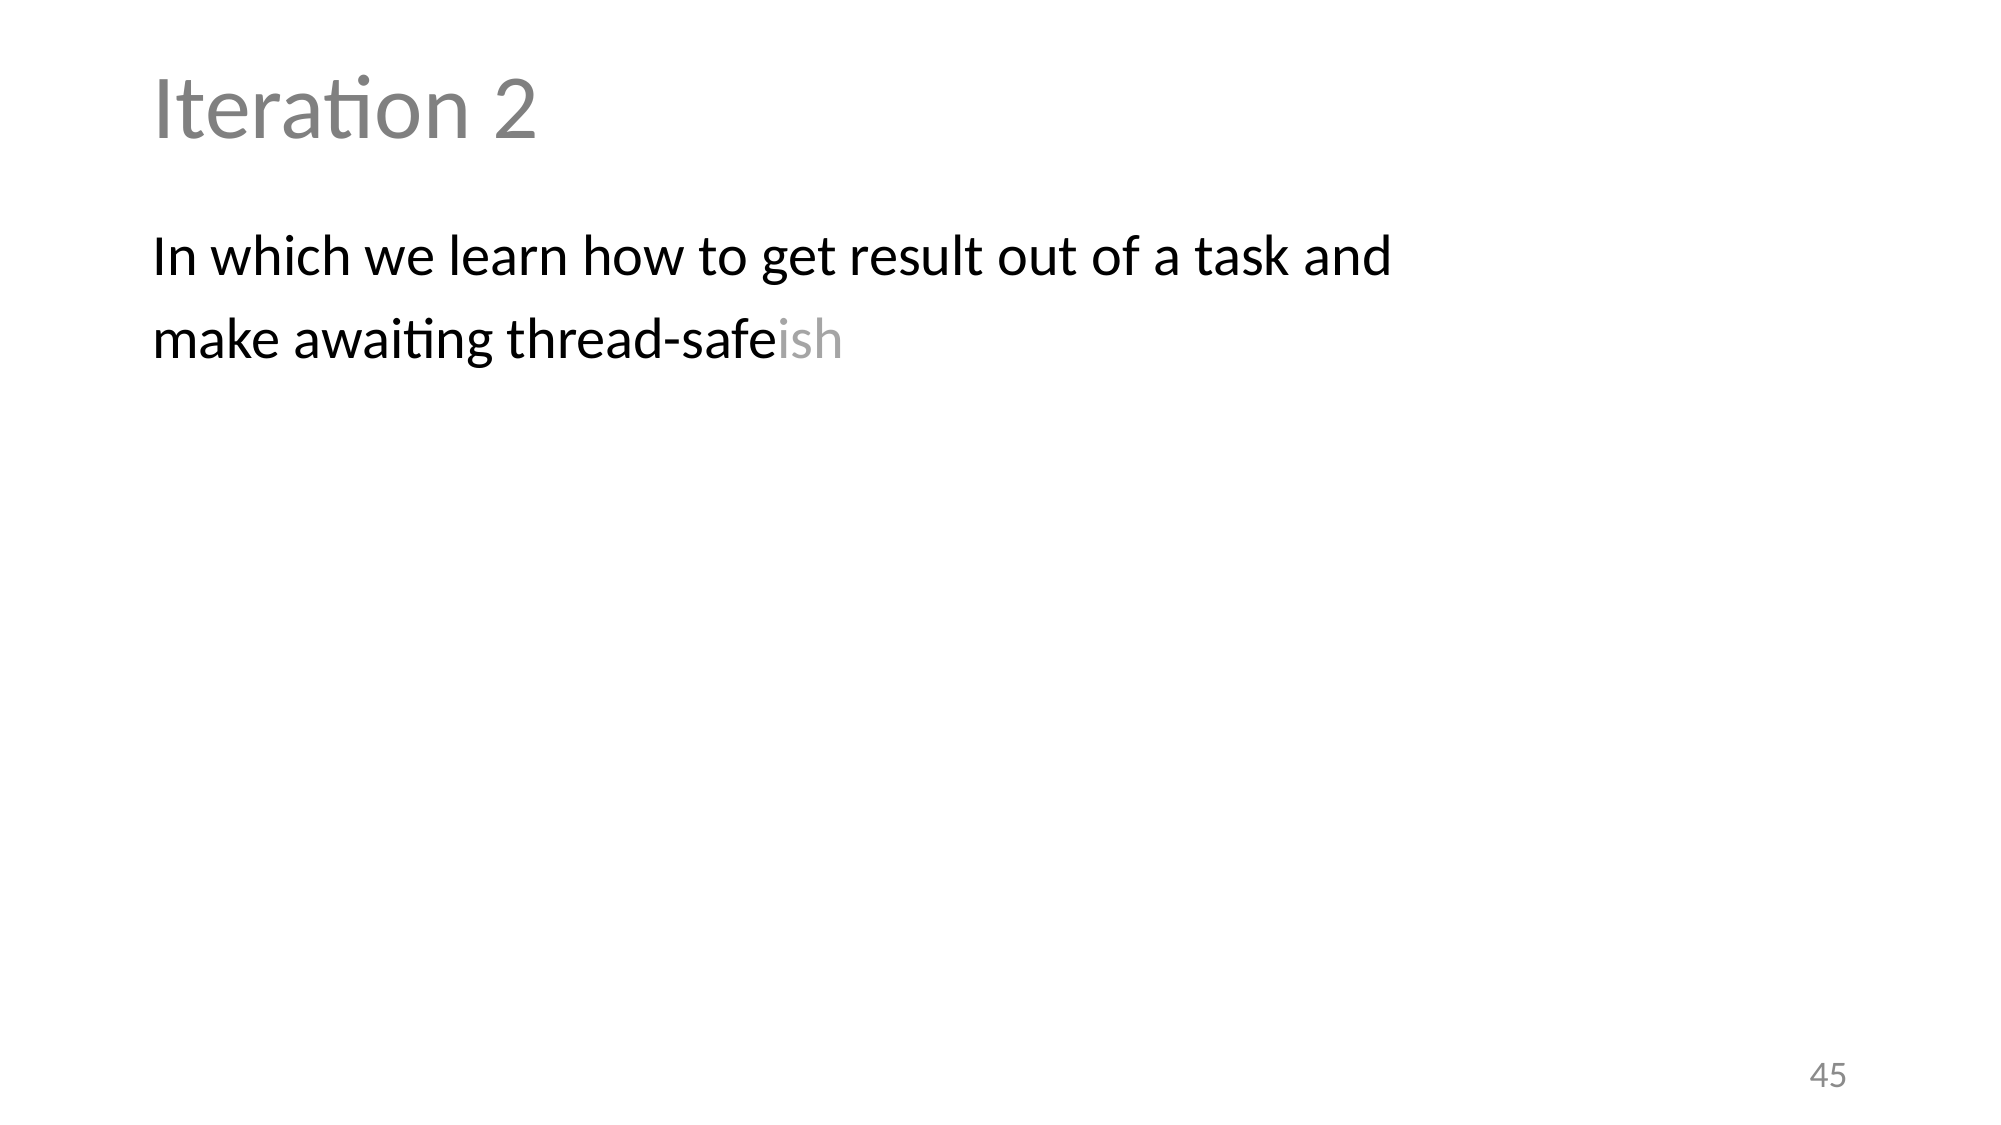

# Iteration 2
In which we learn how to get result out of a task and
make awaiting thread-safeish
45